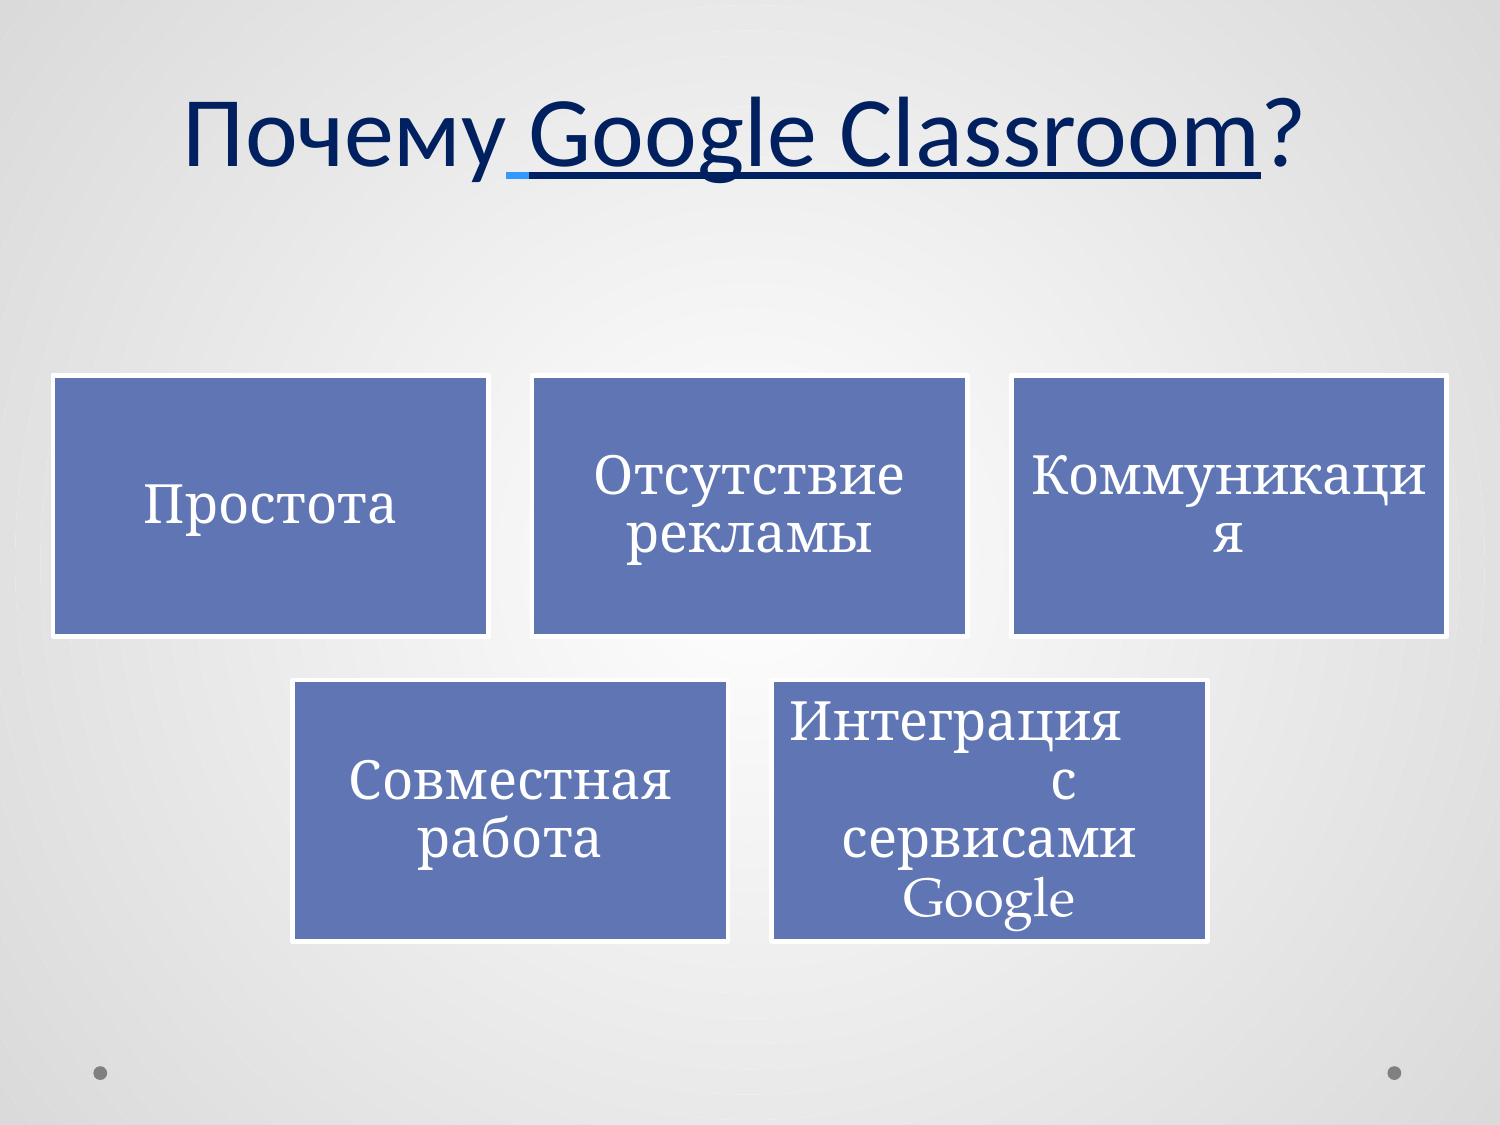

# Почему Google Classroom?
Простота
Отсутствие рекламы
Коммуникация
Совместная работа
Интеграция                 с сервисами Google